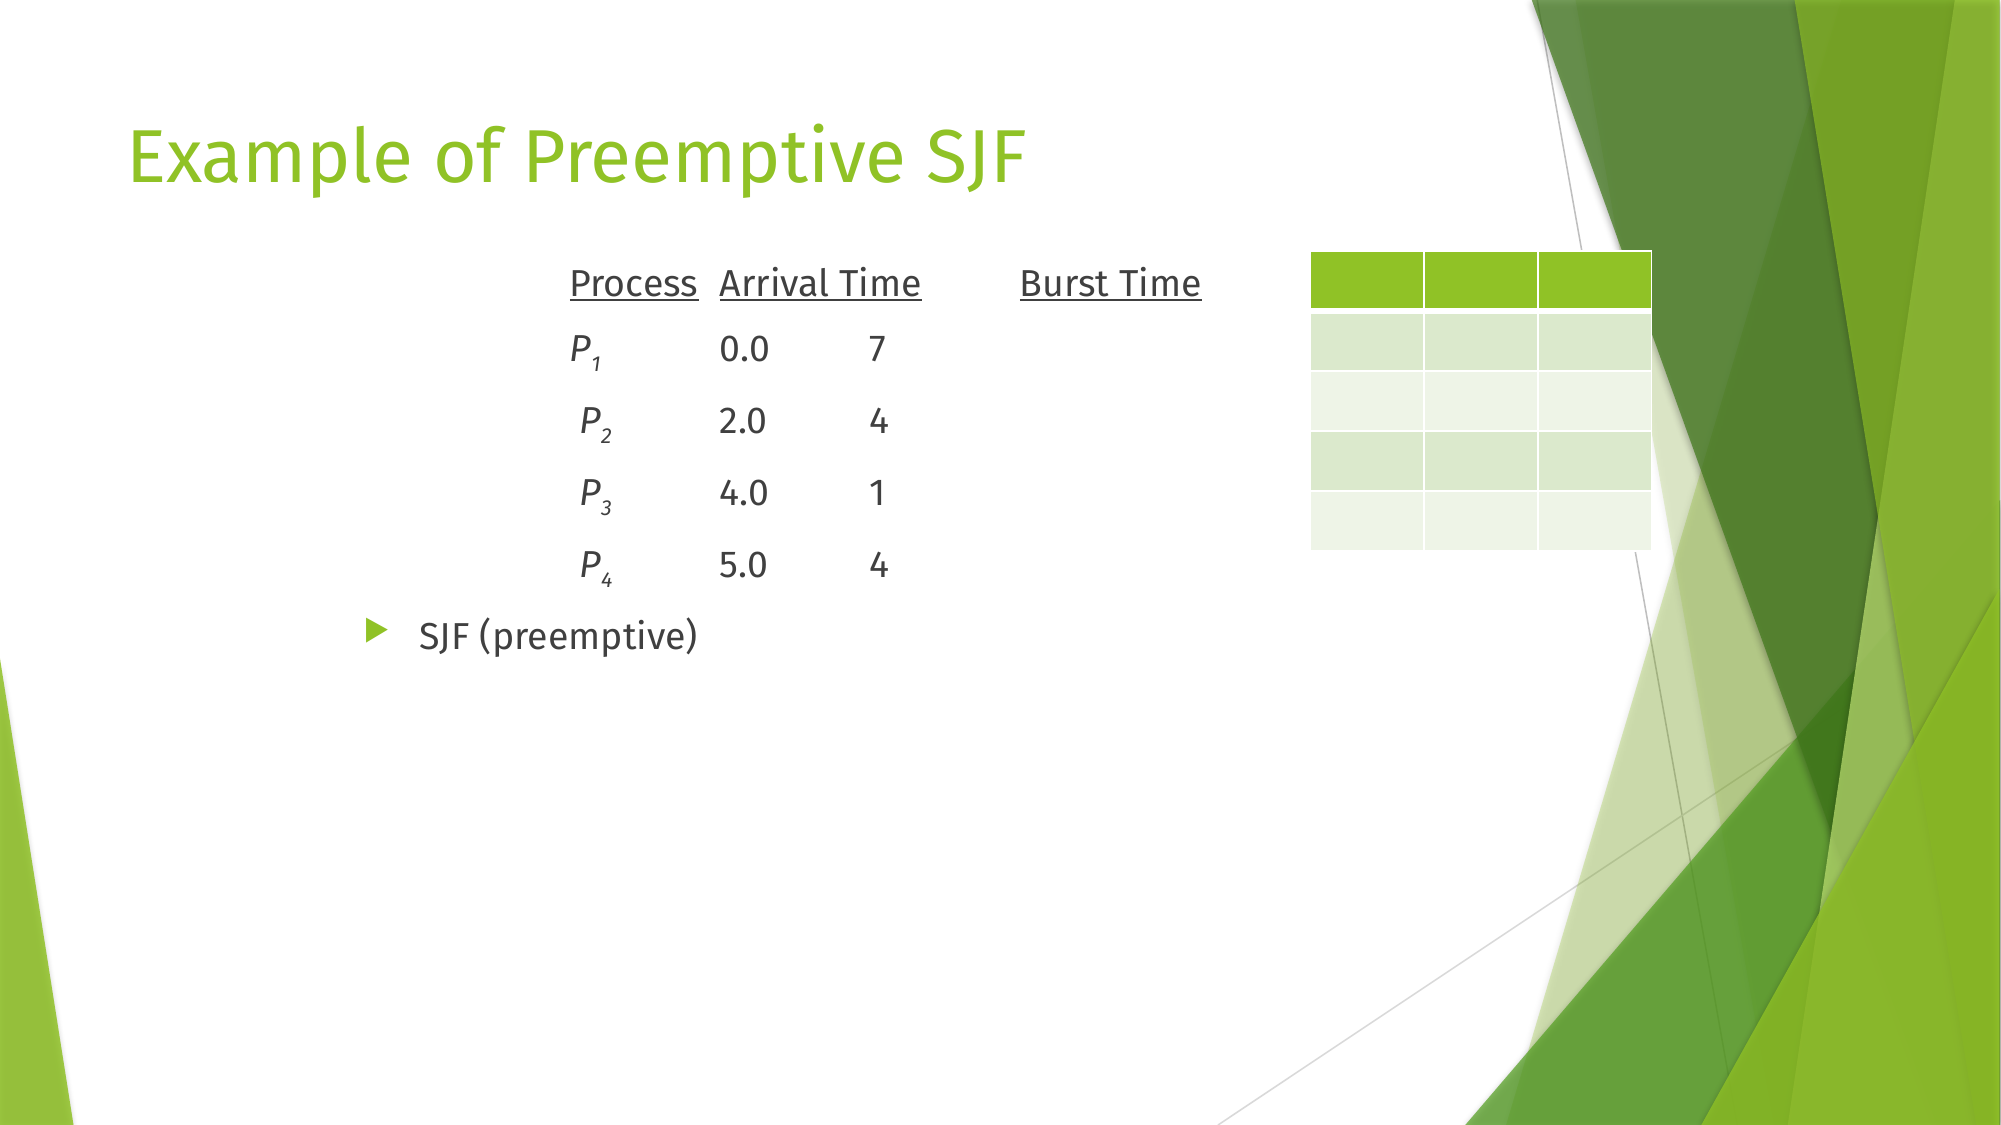

# Example of Preemptive SJF
		Process	Arrival Time	Burst Time
		P1	0.0	7
		 P2	2.0	4
		 P3	4.0	1
		 P4	5.0	4
SJF (preemptive)

|  |  |  |
| --- | --- | --- |
|  |  |  |
|  |  |  |
|  |  |  |
|  |  |  |